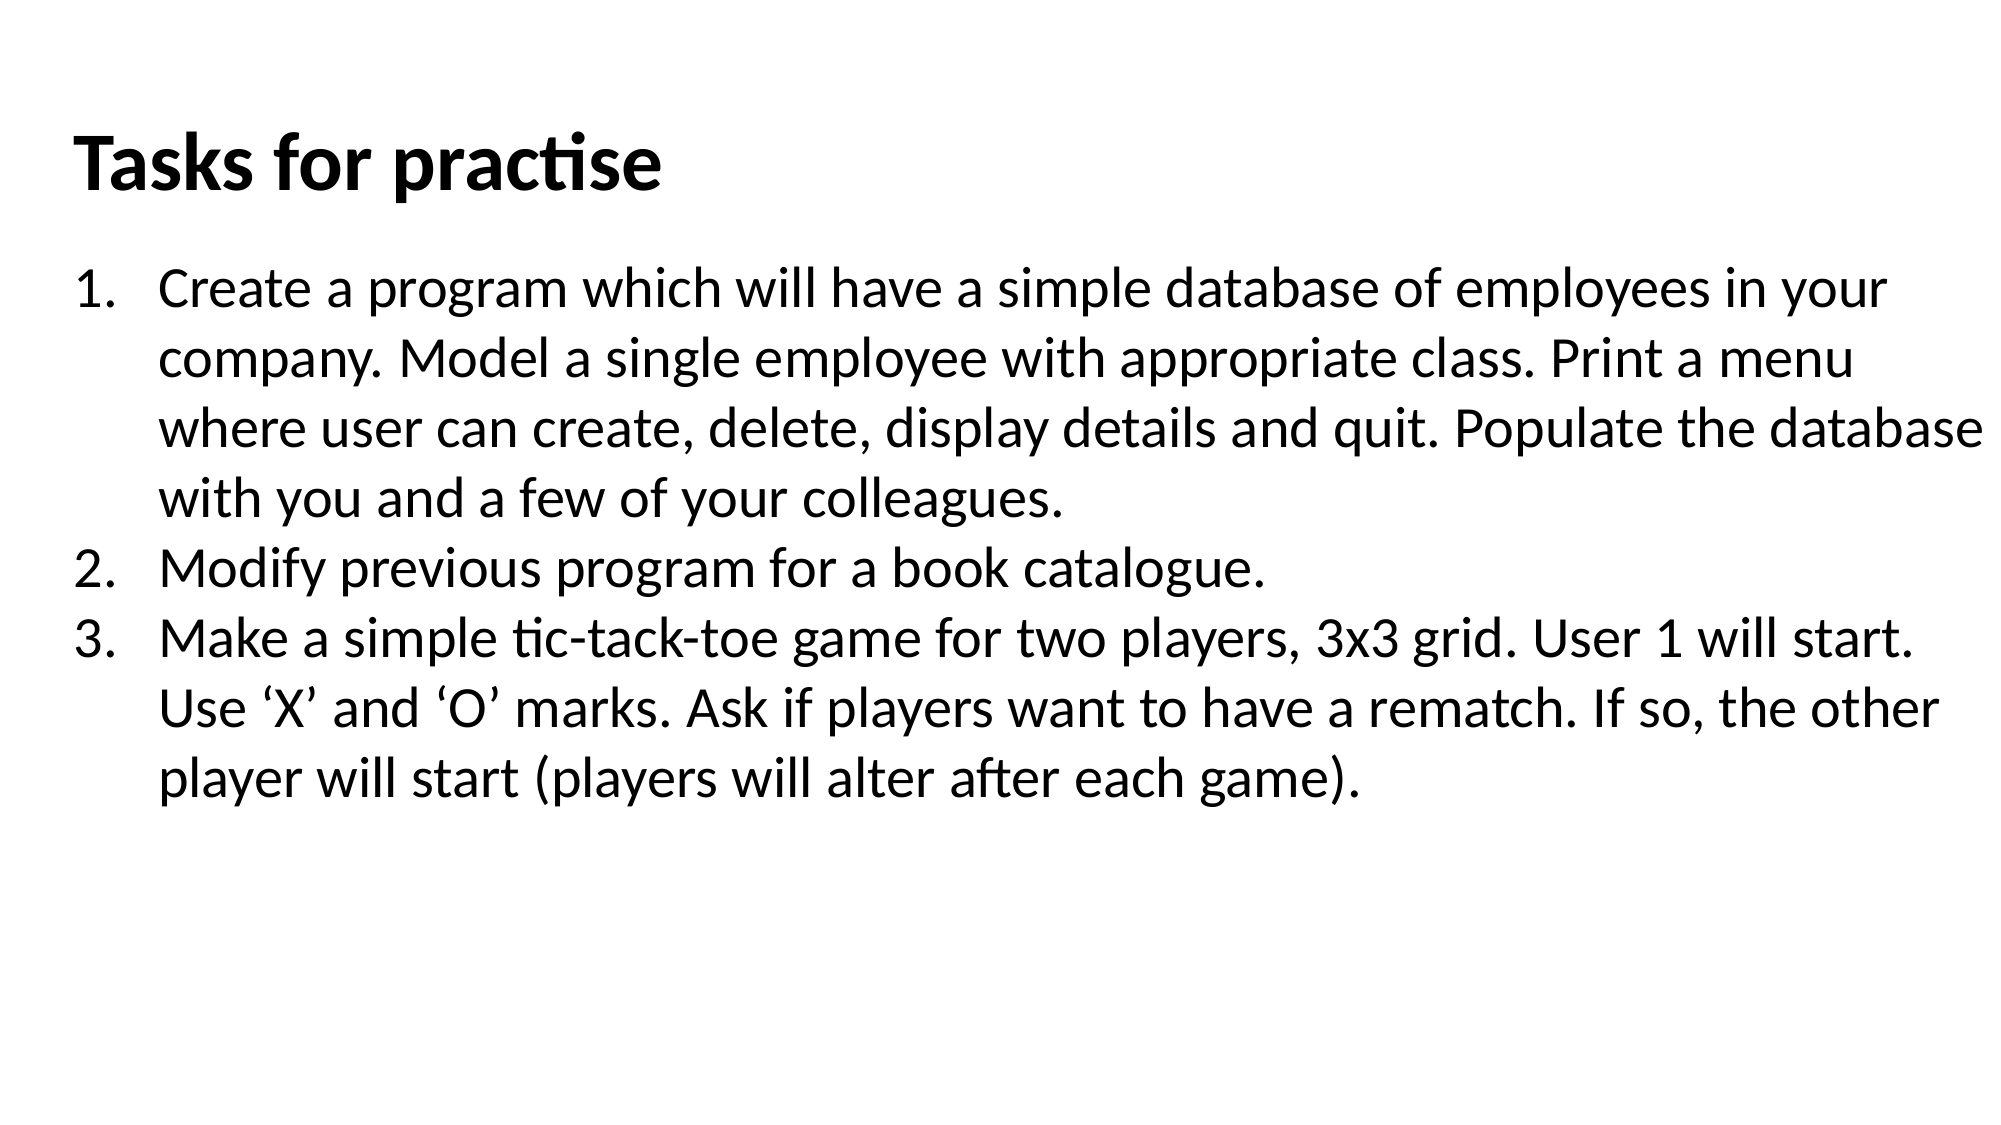

Tasks for practise
Create a program which will have a simple database of employees in your company. Model a single employee with appropriate class. Print a menu where user can create, delete, display details and quit. Populate the database with you and a few of your colleagues.
Modify previous program for a book catalogue.
Make a simple tic-tack-toe game for two players, 3x3 grid. User 1 will start. Use ‘X’ and ‘O’ marks. Ask if players want to have a rematch. If so, the other player will start (players will alter after each game).